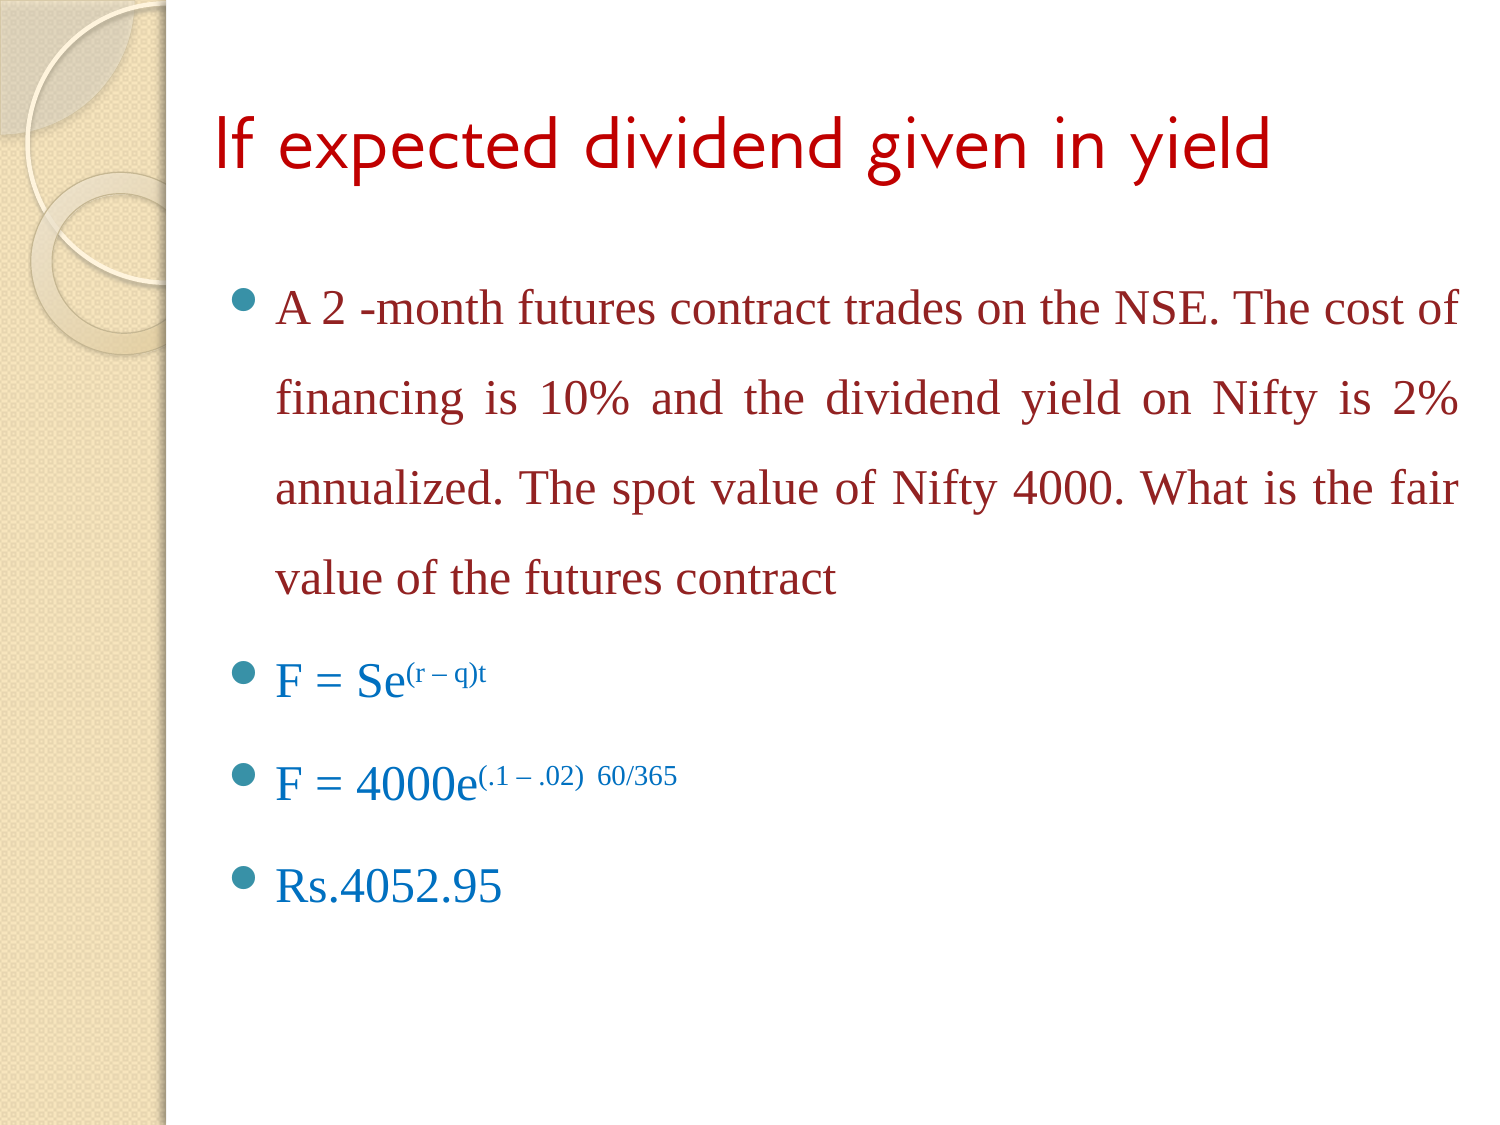

# If expected dividend given in yield
A 2 -month futures contract trades on the NSE. The cost of financing is 10% and the dividend yield on Nifty is 2% annualized. The spot value of Nifty 4000. What is the fair value of the futures contract
F = Se(r – q)t
F = 4000e(.1 – .02) 60/365
Rs.4052.95